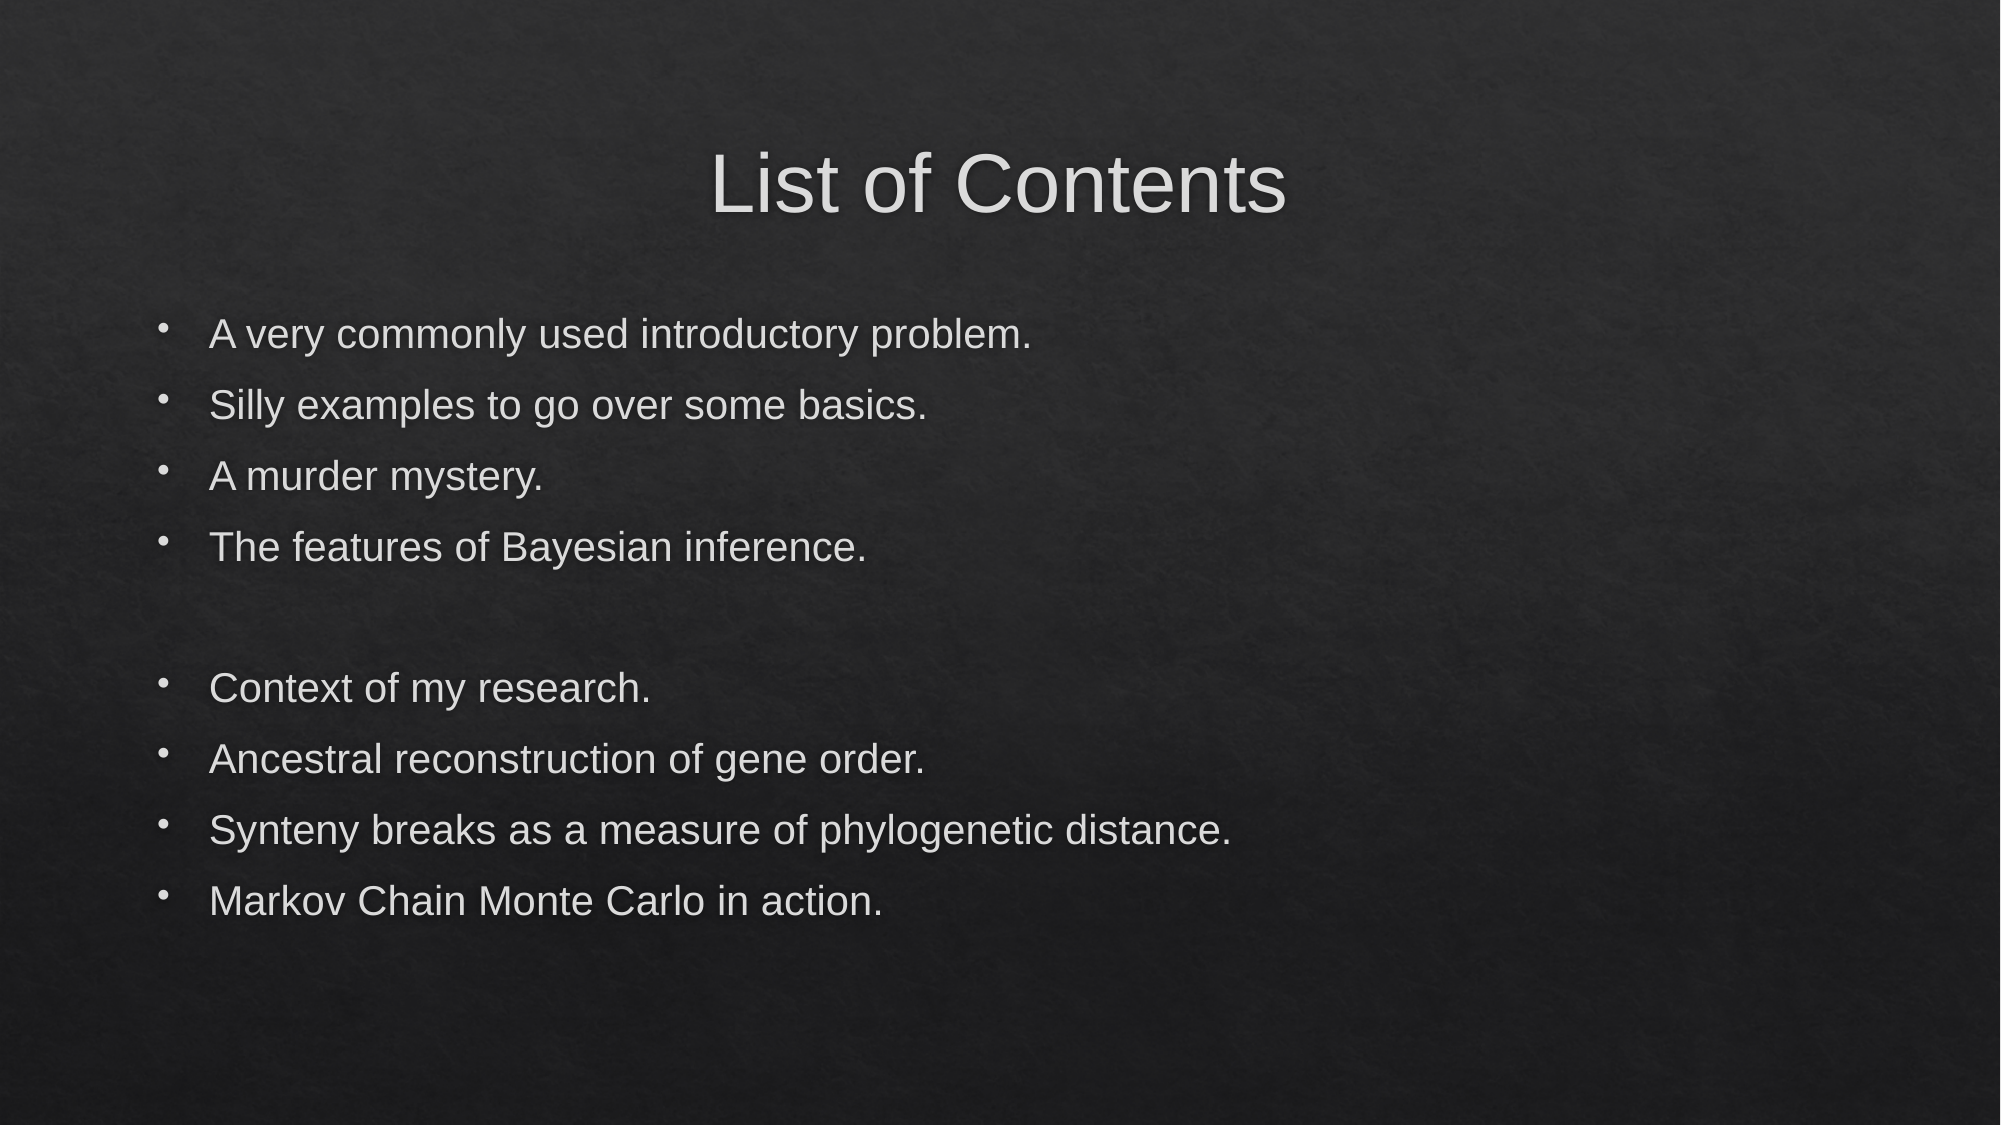

# List of Contents
A very commonly used introductory problem.
Silly examples to go over some basics.
A murder mystery.
The features of Bayesian inference.

Context of my research.
Ancestral reconstruction of gene order.
Synteny breaks as a measure of phylogenetic distance.
Markov Chain Monte Carlo in action.